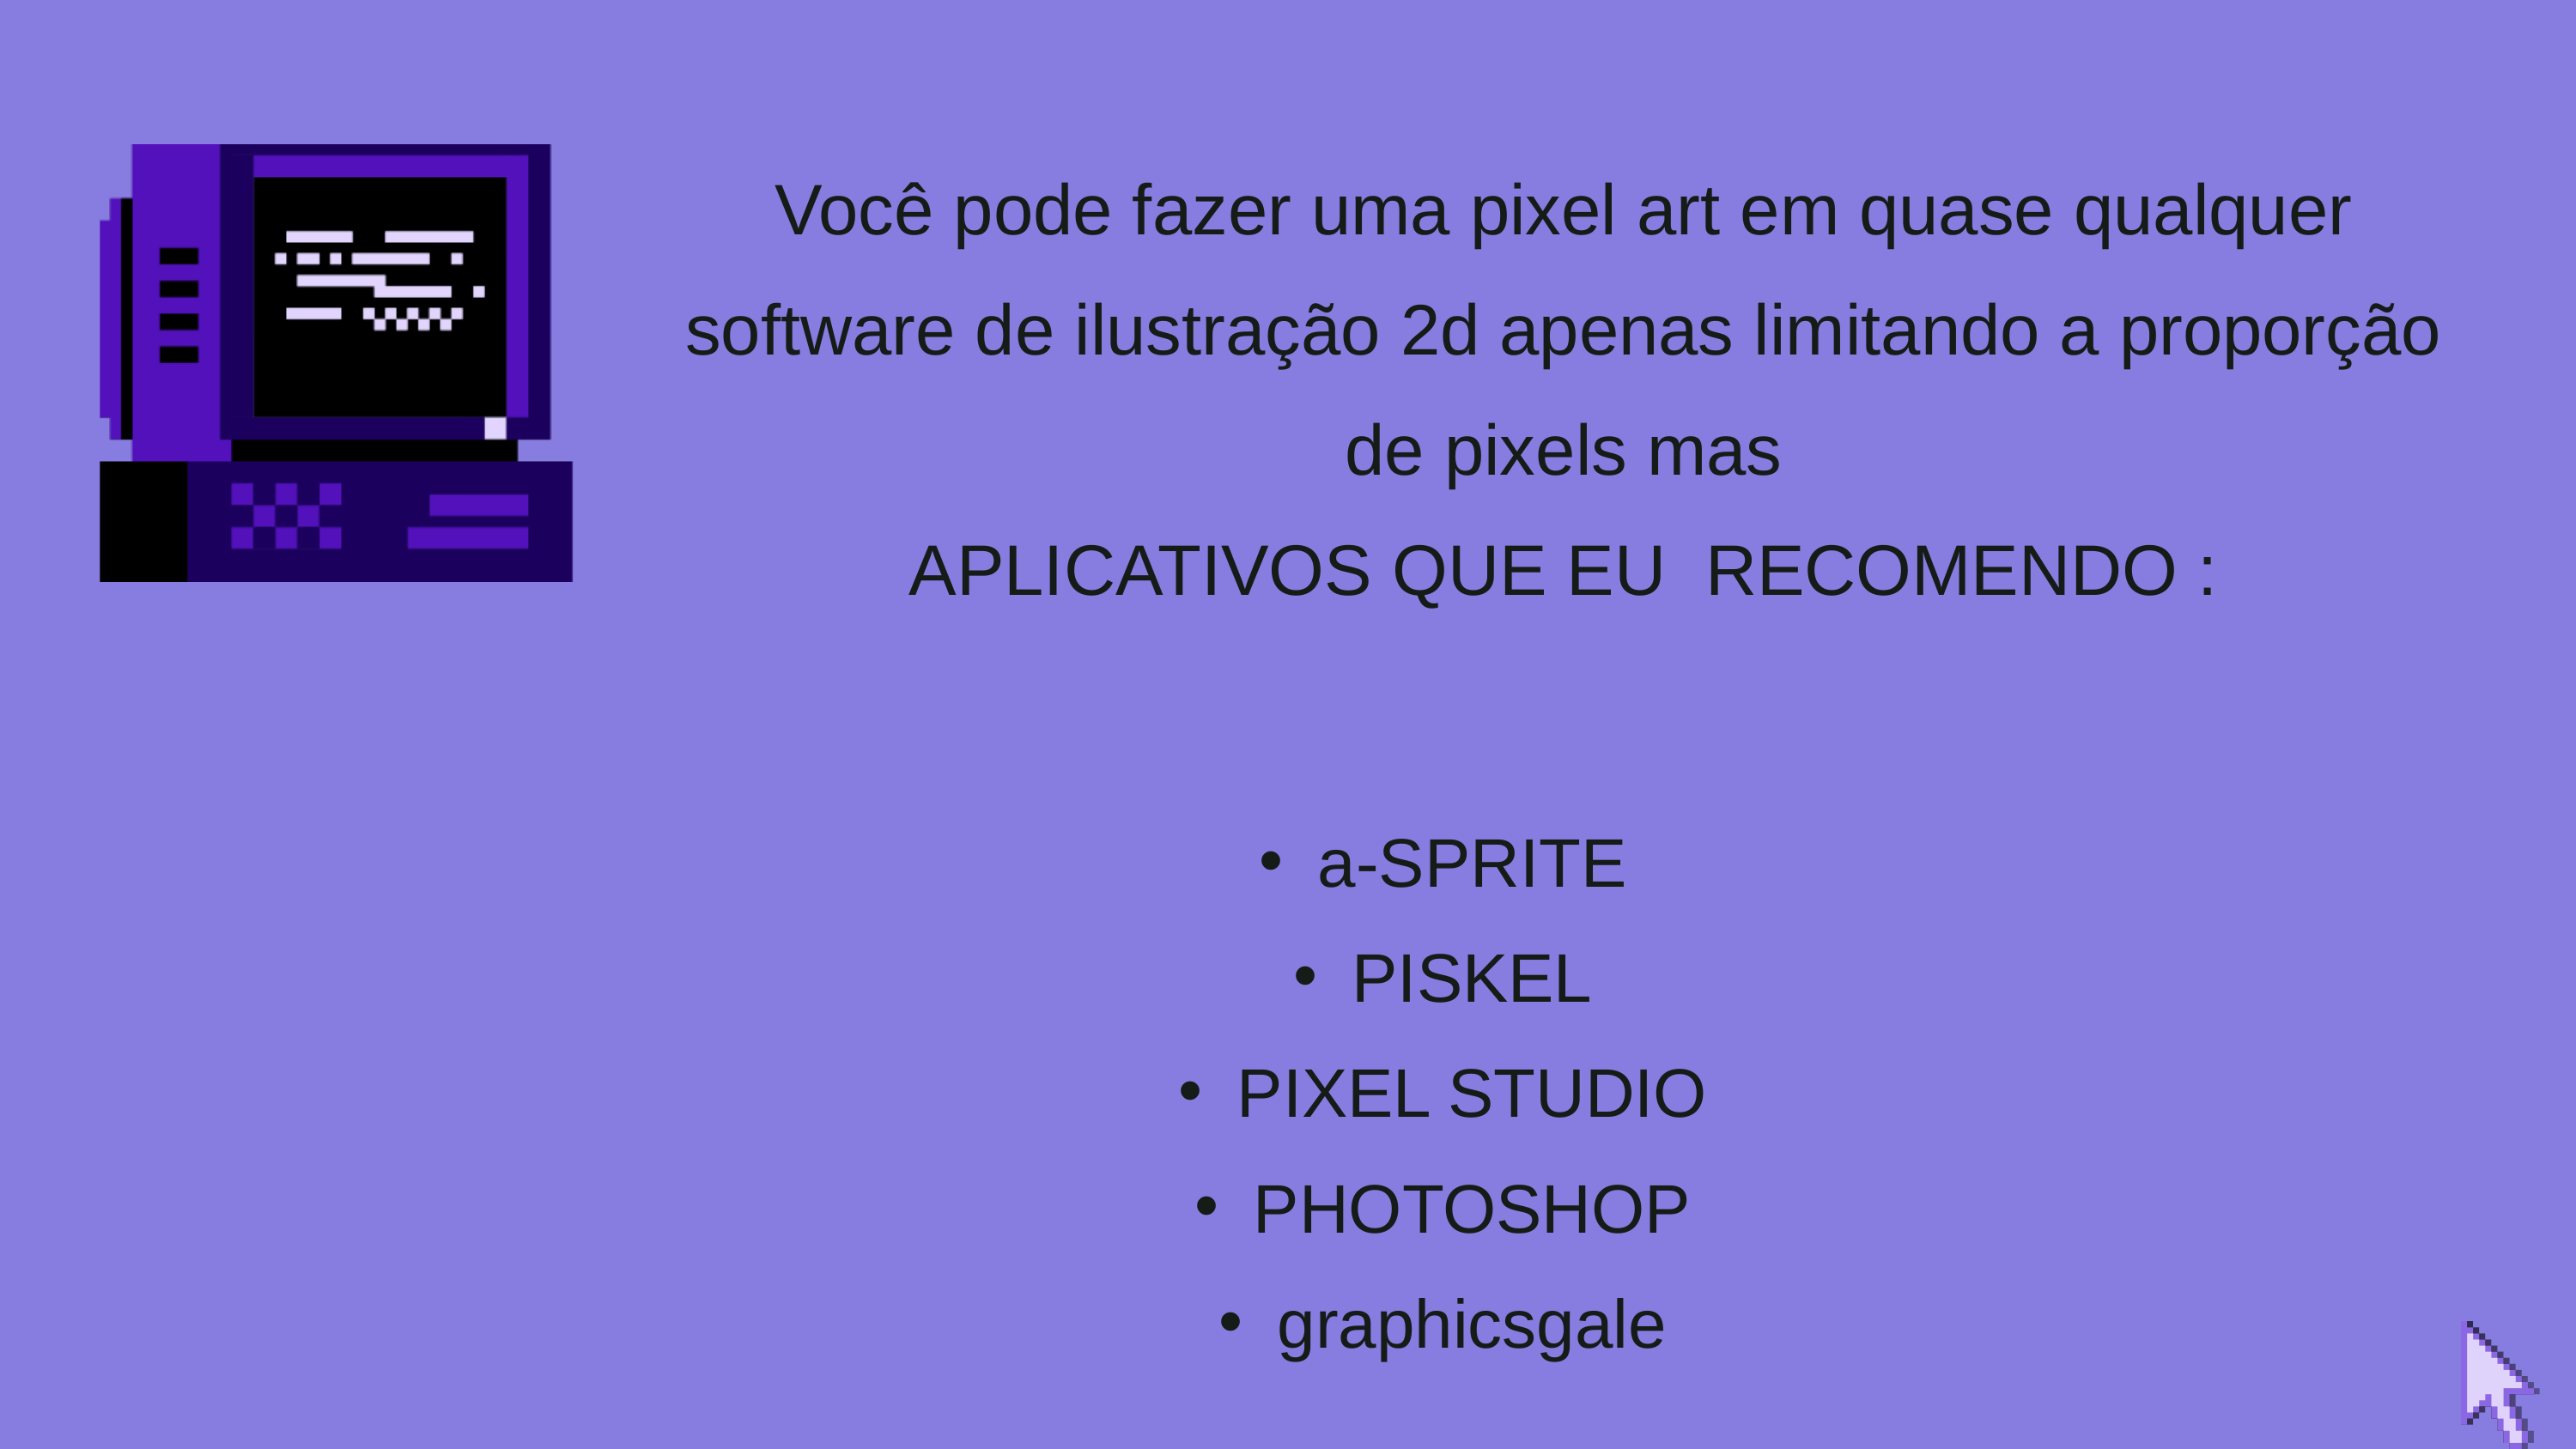

Você pode fazer uma pixel art em quase qualquer software de ilustração 2d apenas limitando a proporção de pixels mas
APLICATIVOS QUE EU  RECOMENDO :

a-SPRITE
PISKEL
PIXEL STUDIO
PHOTOSHOP
graphicsgale